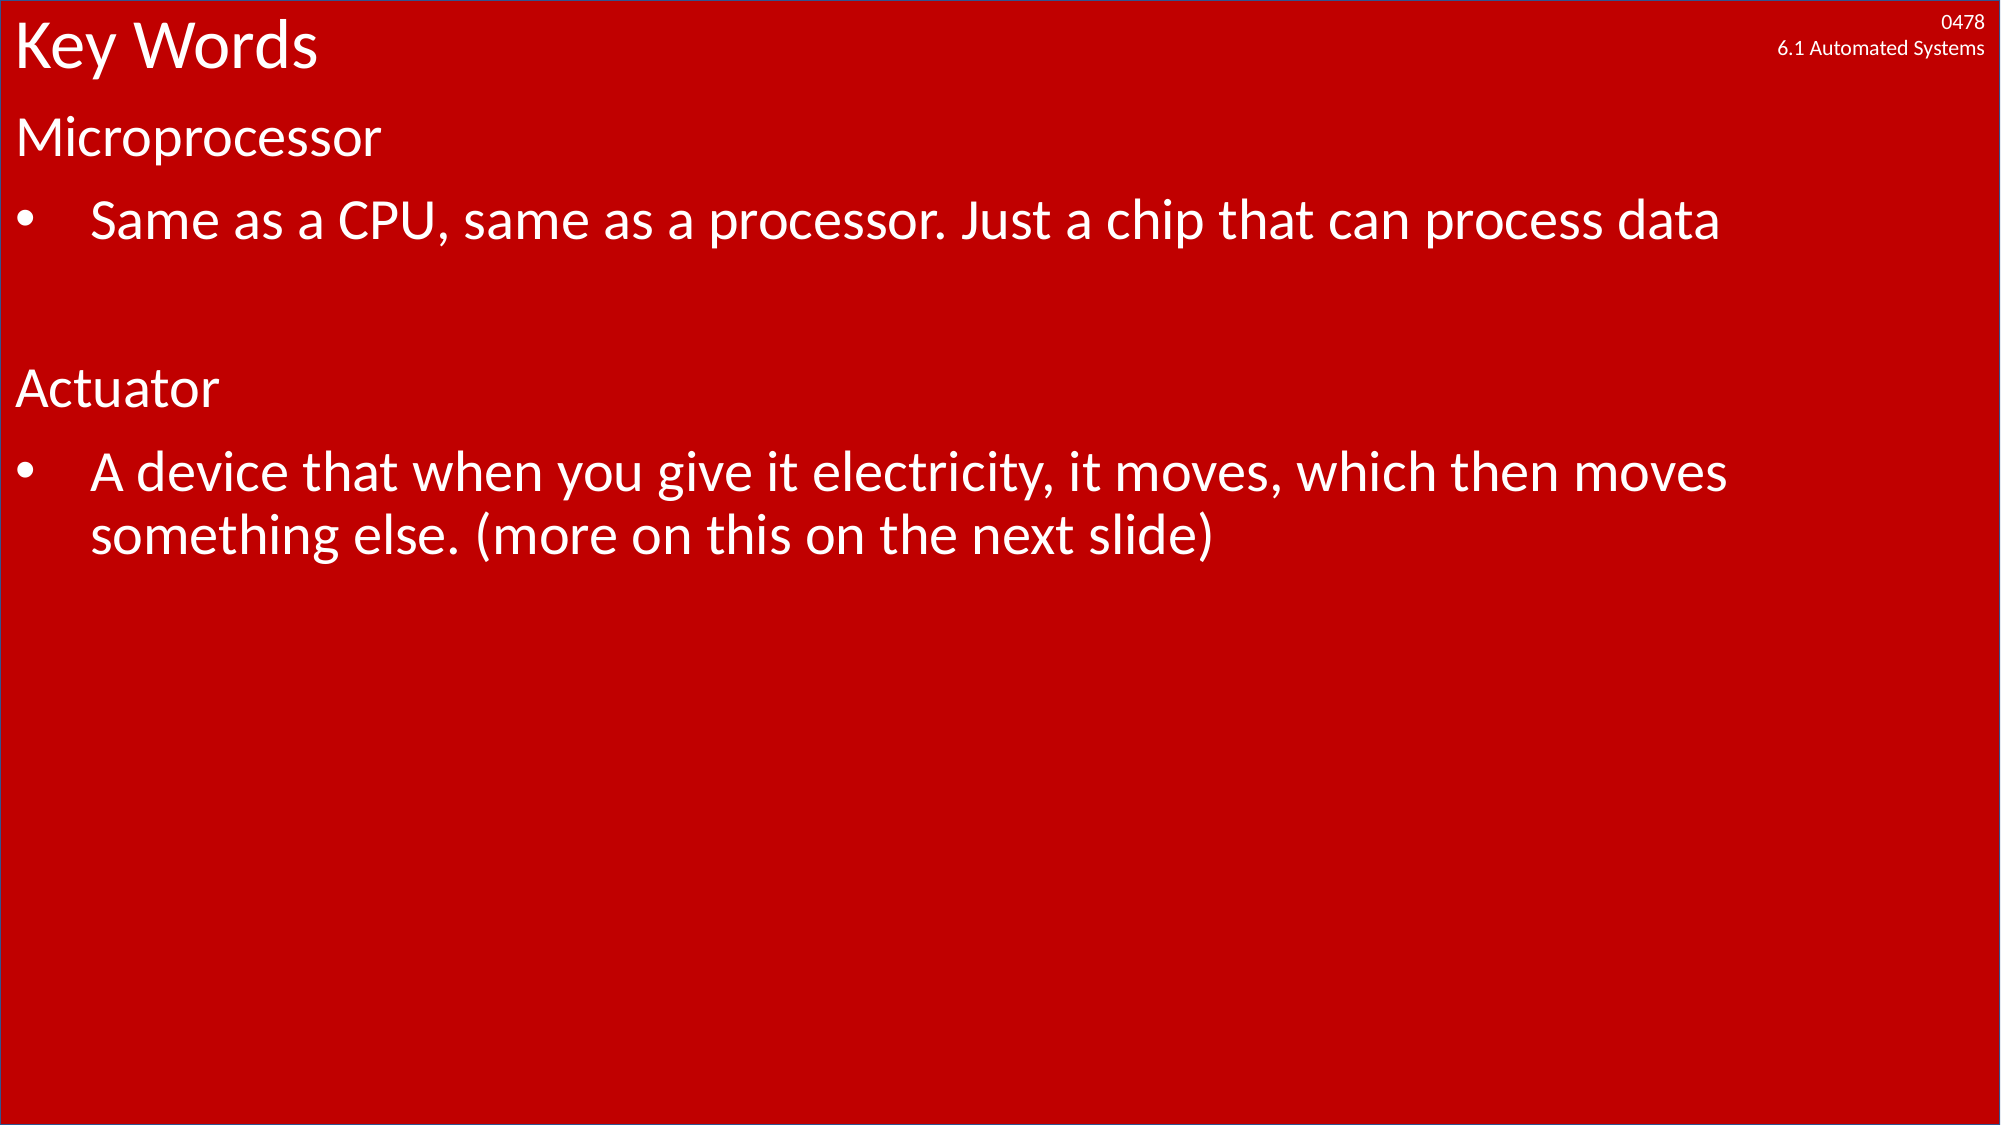

# Key Words
Microprocessor
Same as a CPU, same as a processor. Just a chip that can process data

Actuator
A device that when you give it electricity, it moves, which then moves something else. (more on this on the next slide)